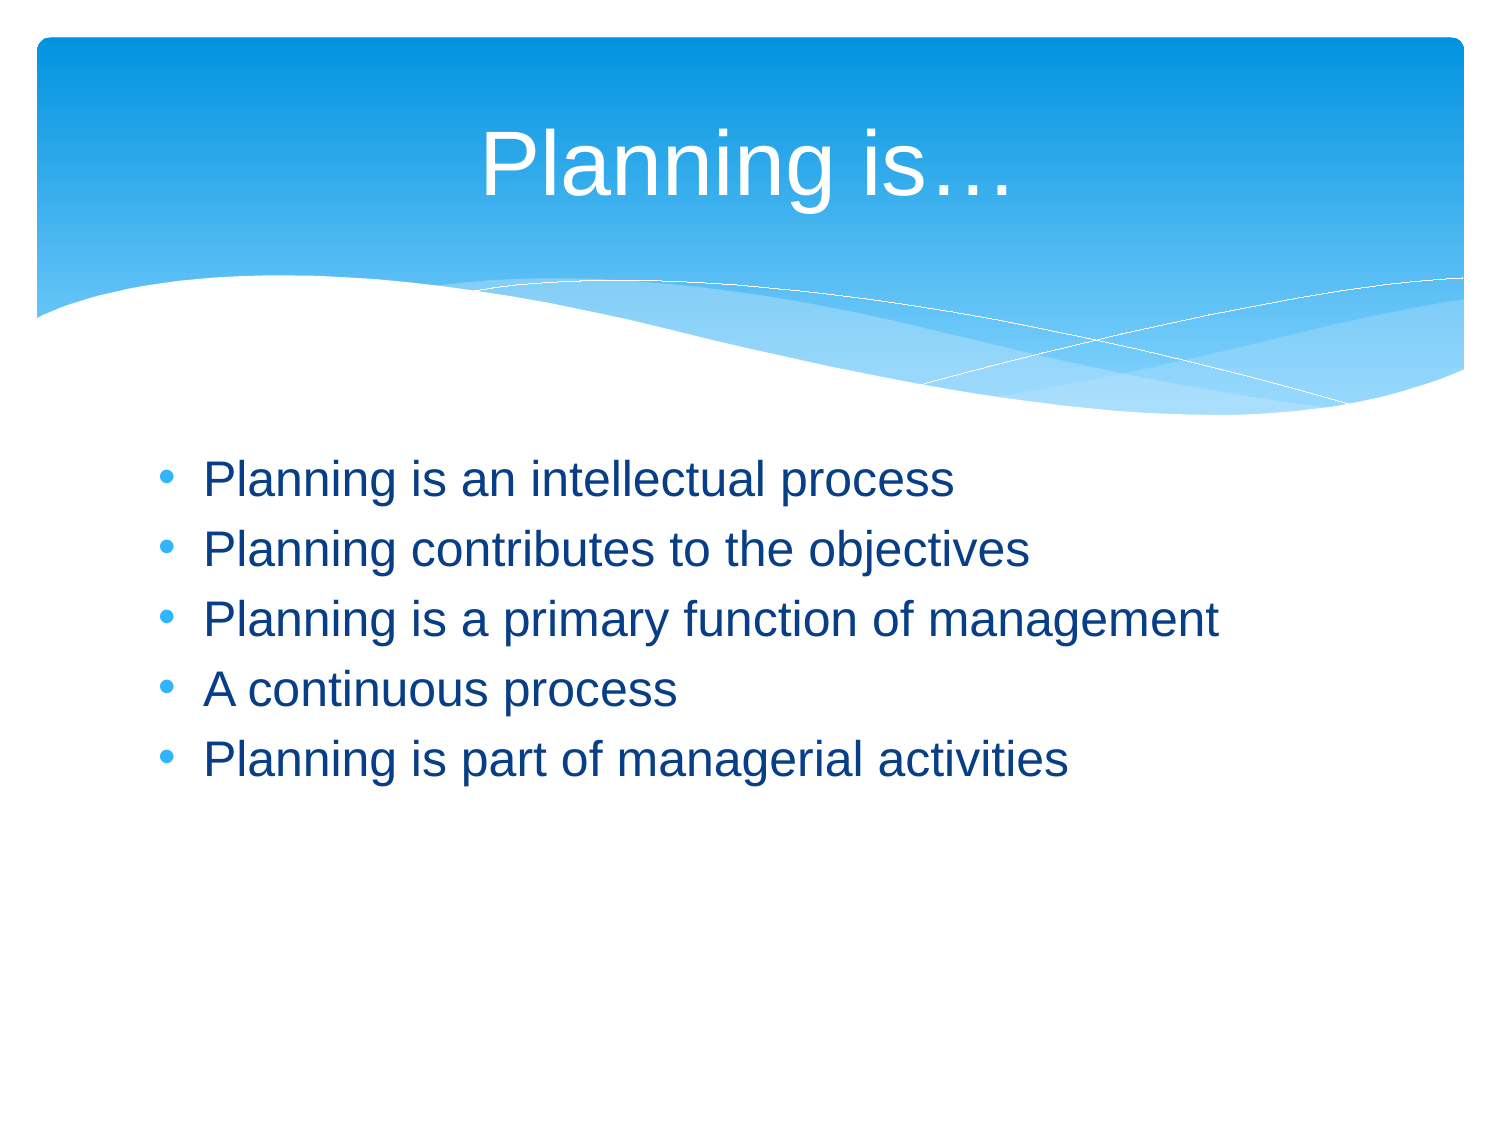

# Planning is…
Planning is an intellectual process
Planning contributes to the objectives
Planning is a primary function of management
A continuous process
Planning is part of managerial activities